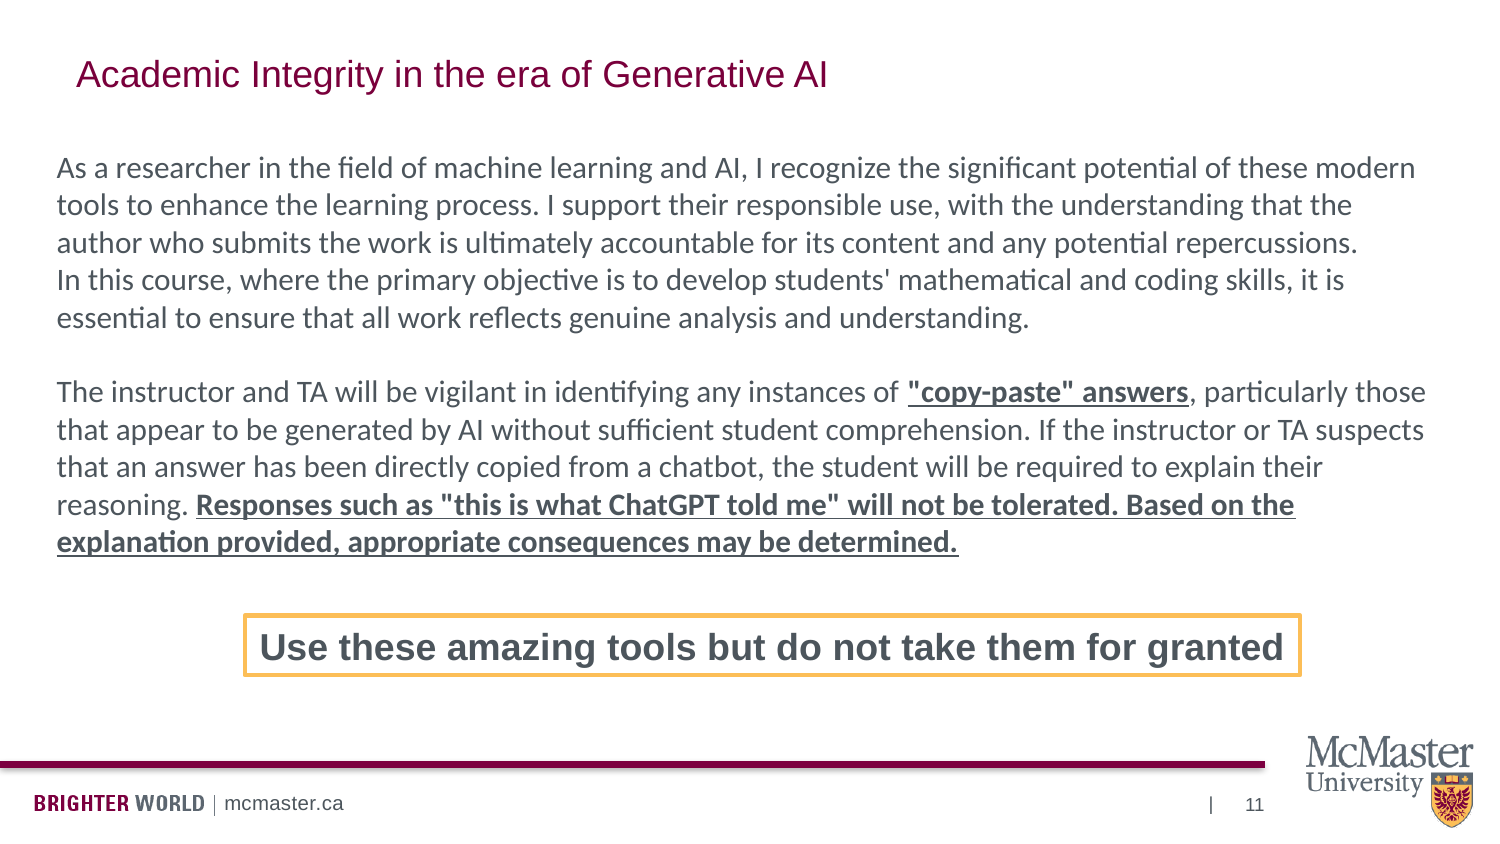

Academic Integrity in the era of Generative AI
Academic Integrity in the era of Generative AI
As a researcher in the field of machine learning and AI, I recognize the significant potential of these modern tools to enhance the learning process. I support their responsible use, with the understanding that the author who submits the work is ultimately accountable for its content and any potential repercussions.
In this course, where the primary objective is to develop students' mathematical and coding skills, it is essential to ensure that all work reflects genuine analysis and understanding.

The instructor and TA will be vigilant in identifying any instances of "copy-paste" answers, particularly those that appear to be generated by AI without sufficient student comprehension. If the instructor or TA suspects that an answer has been directly copied from a chatbot, the student will be required to explain their reasoning. Responses such as "this is what ChatGPT told me" will not be tolerated. Based on the explanation provided, appropriate consequences may be determined.
Use these amazing tools but do not take them for granted
11